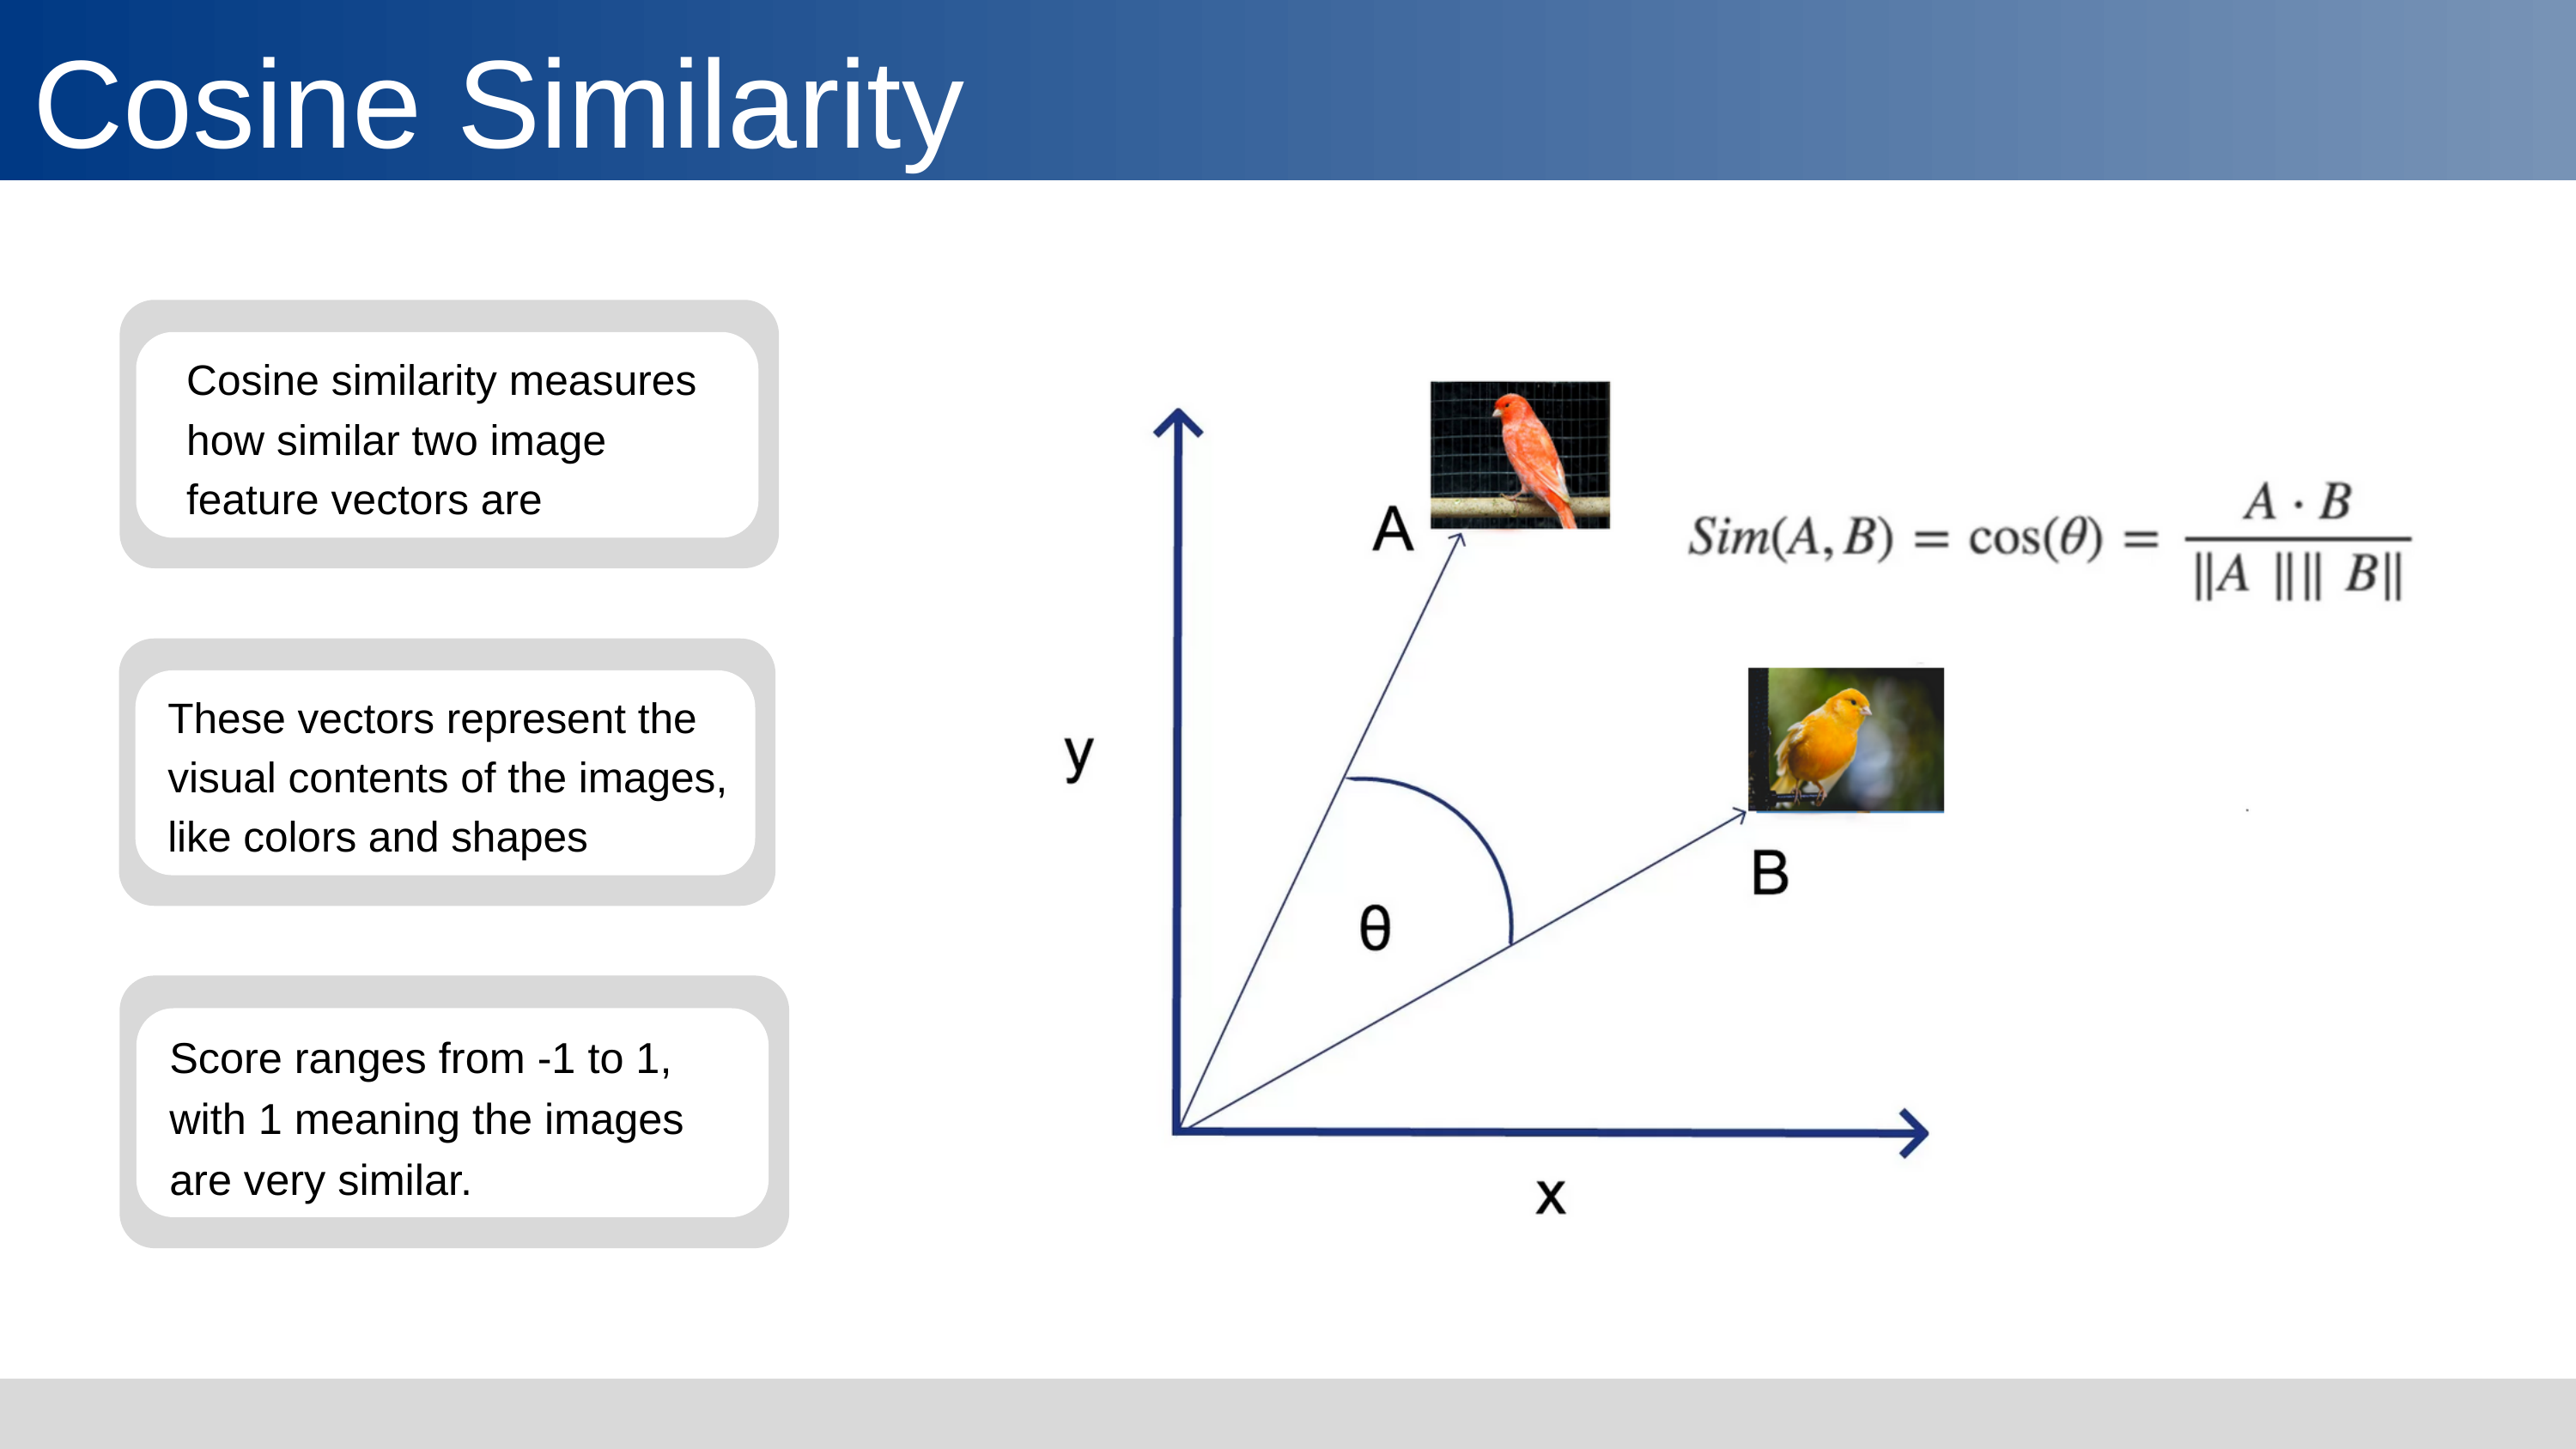

Cosine Similarity

Cosine similarity measures how similar two image feature vectors are

These vectors represent the visual contents of the images, like colors and shapes

Score ranges from -1 to 1, with 1 meaning the images are very similar.